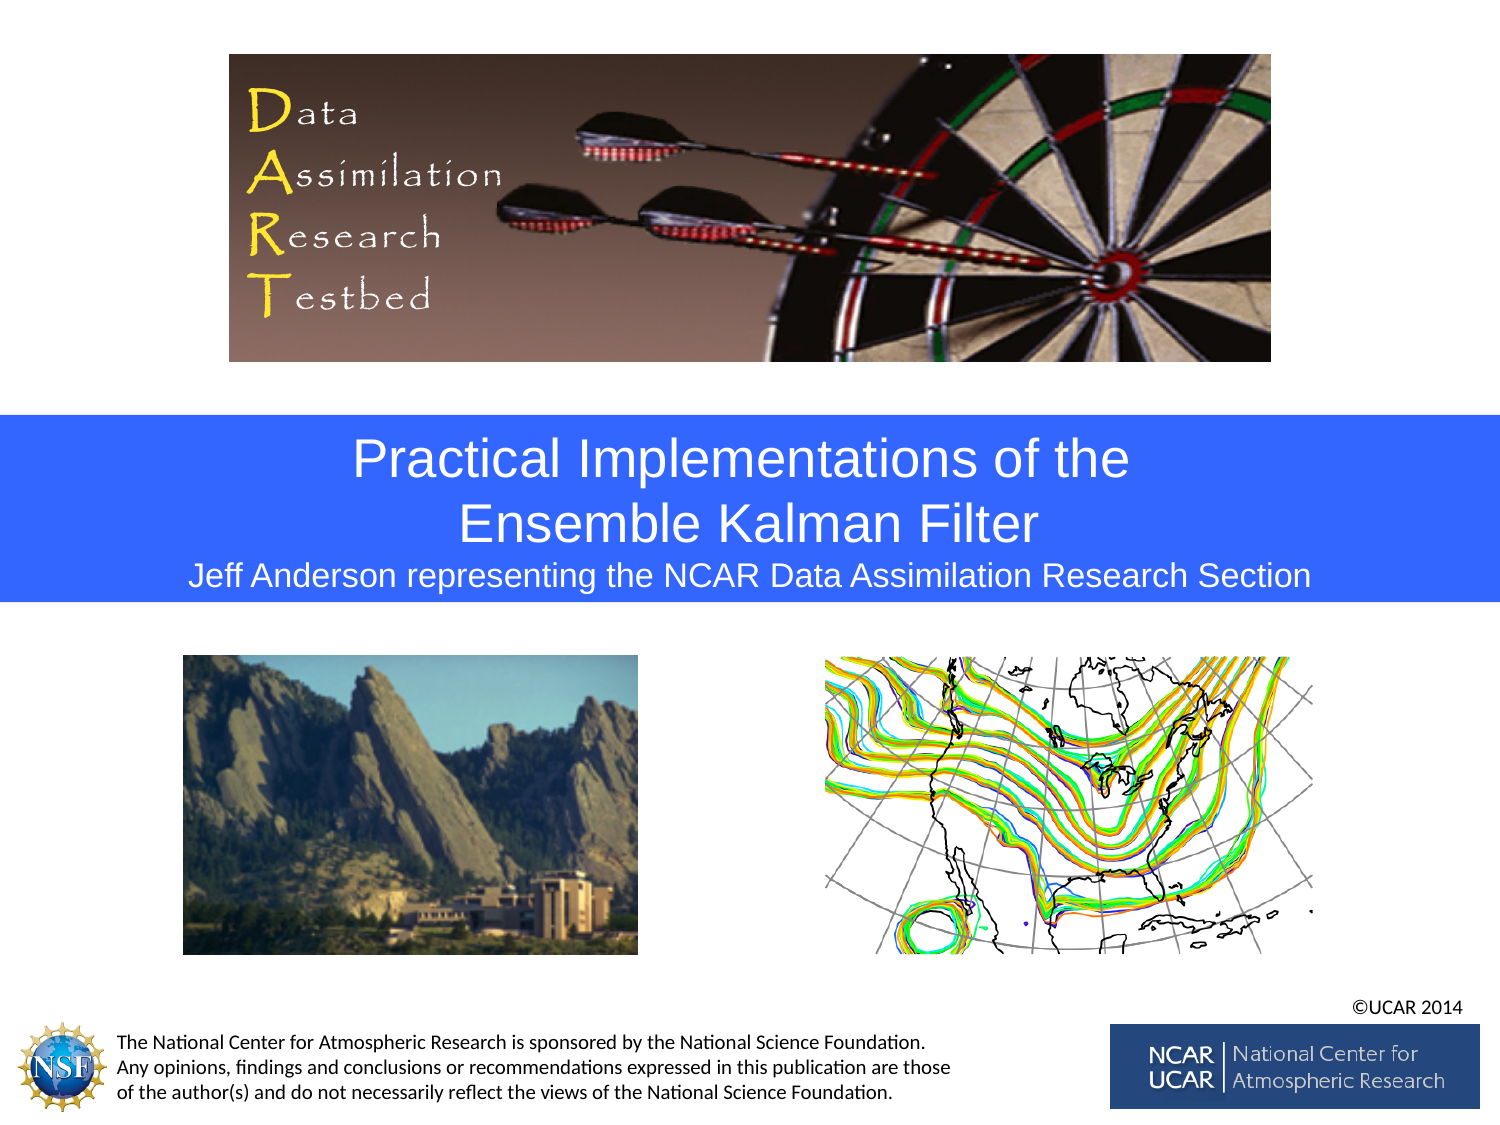

# Practical Implementations of the Ensemble Kalman Filter Jeff Anderson representing the NCAR Data Assimilation Research Section